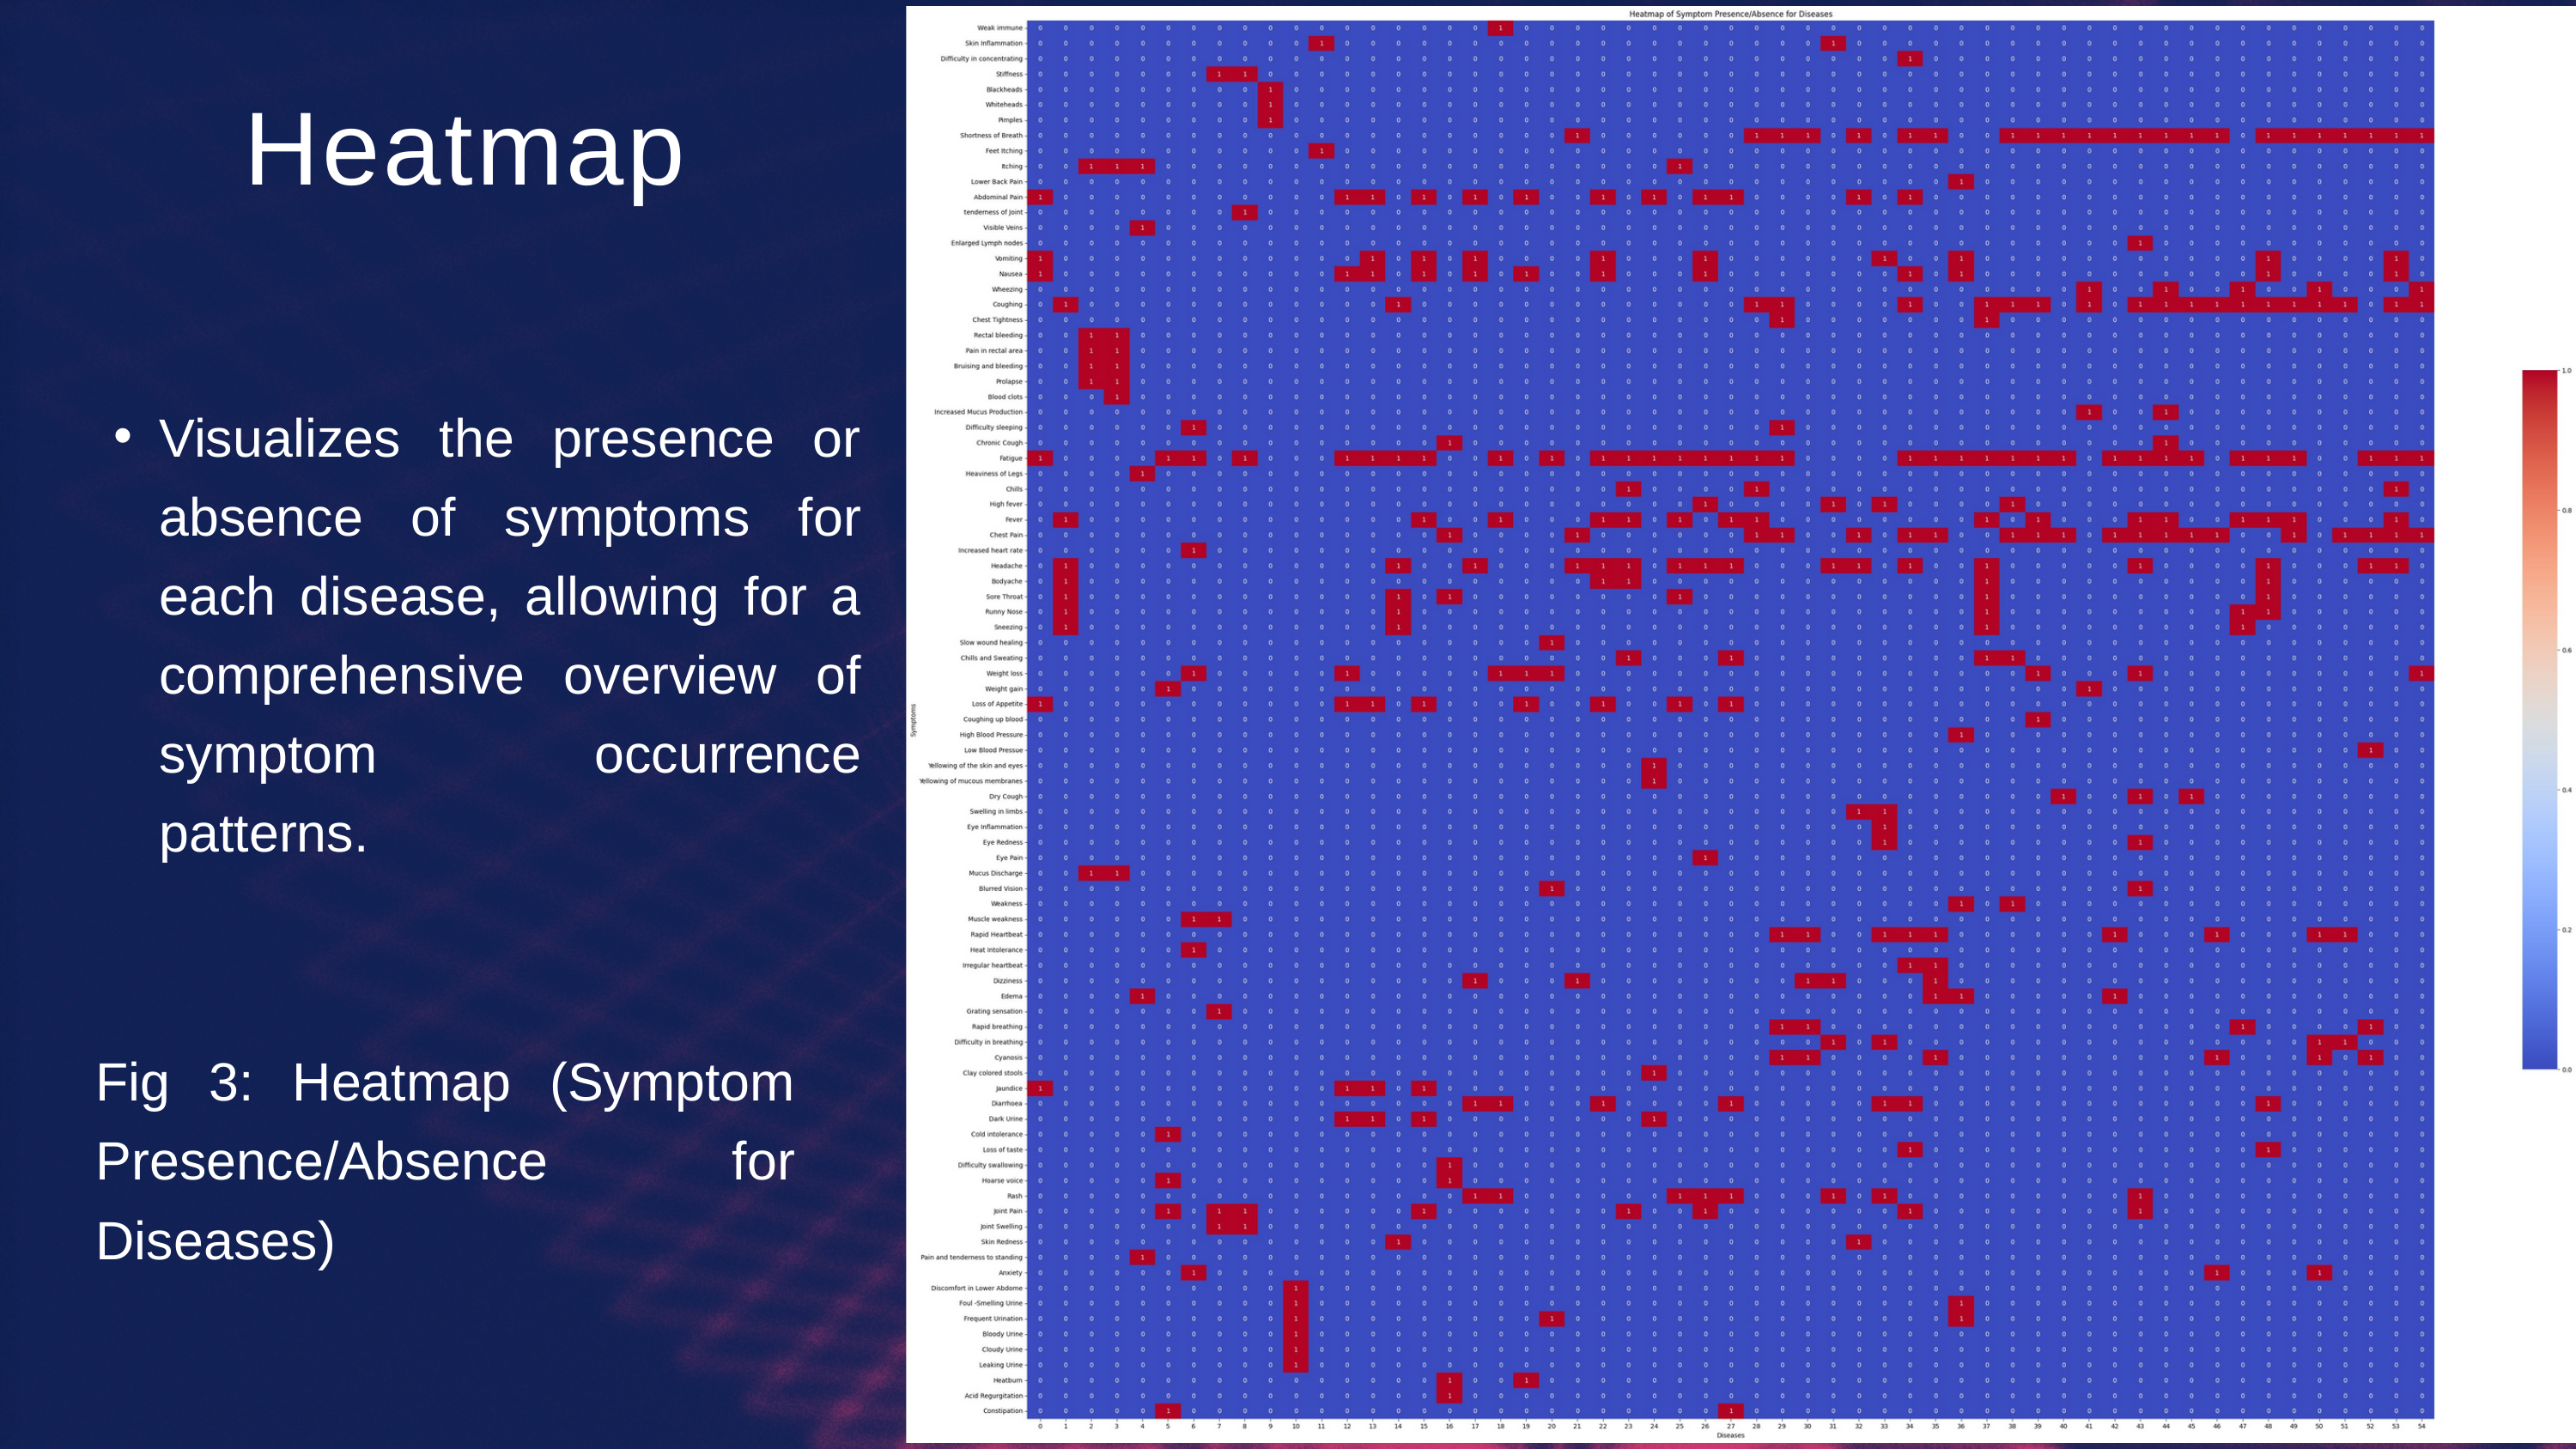

Heatmap
Visualizes the presence or absence of symptoms for each disease, allowing for a comprehensive overview of symptom occurrence patterns.
Fig 3: Heatmap (Symptom Presence/Absence for Diseases)